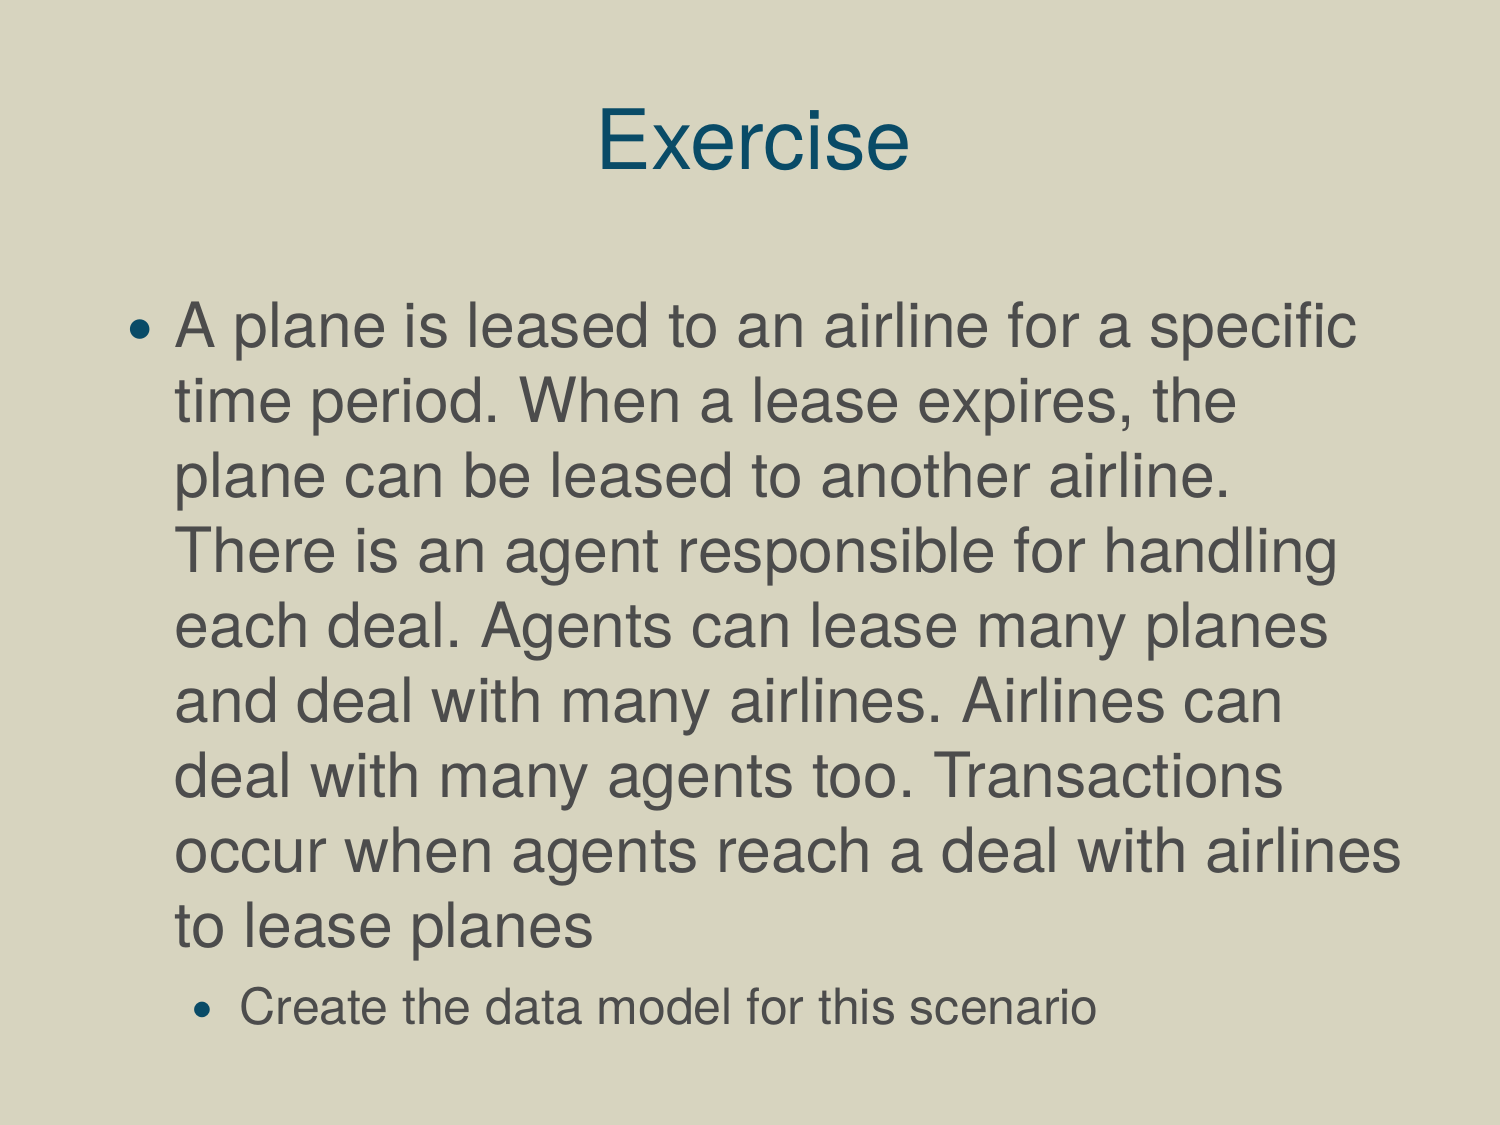

# Exercise
A plane is leased to an airline for a specific time period. When a lease expires, the plane can be leased to another airline. There is an agent responsible for handling each deal. Agents can lease many planes and deal with many airlines. Airlines can deal with many agents too. Transactions occur when agents reach a deal with airlines to lease planes
Create the data model for this scenario